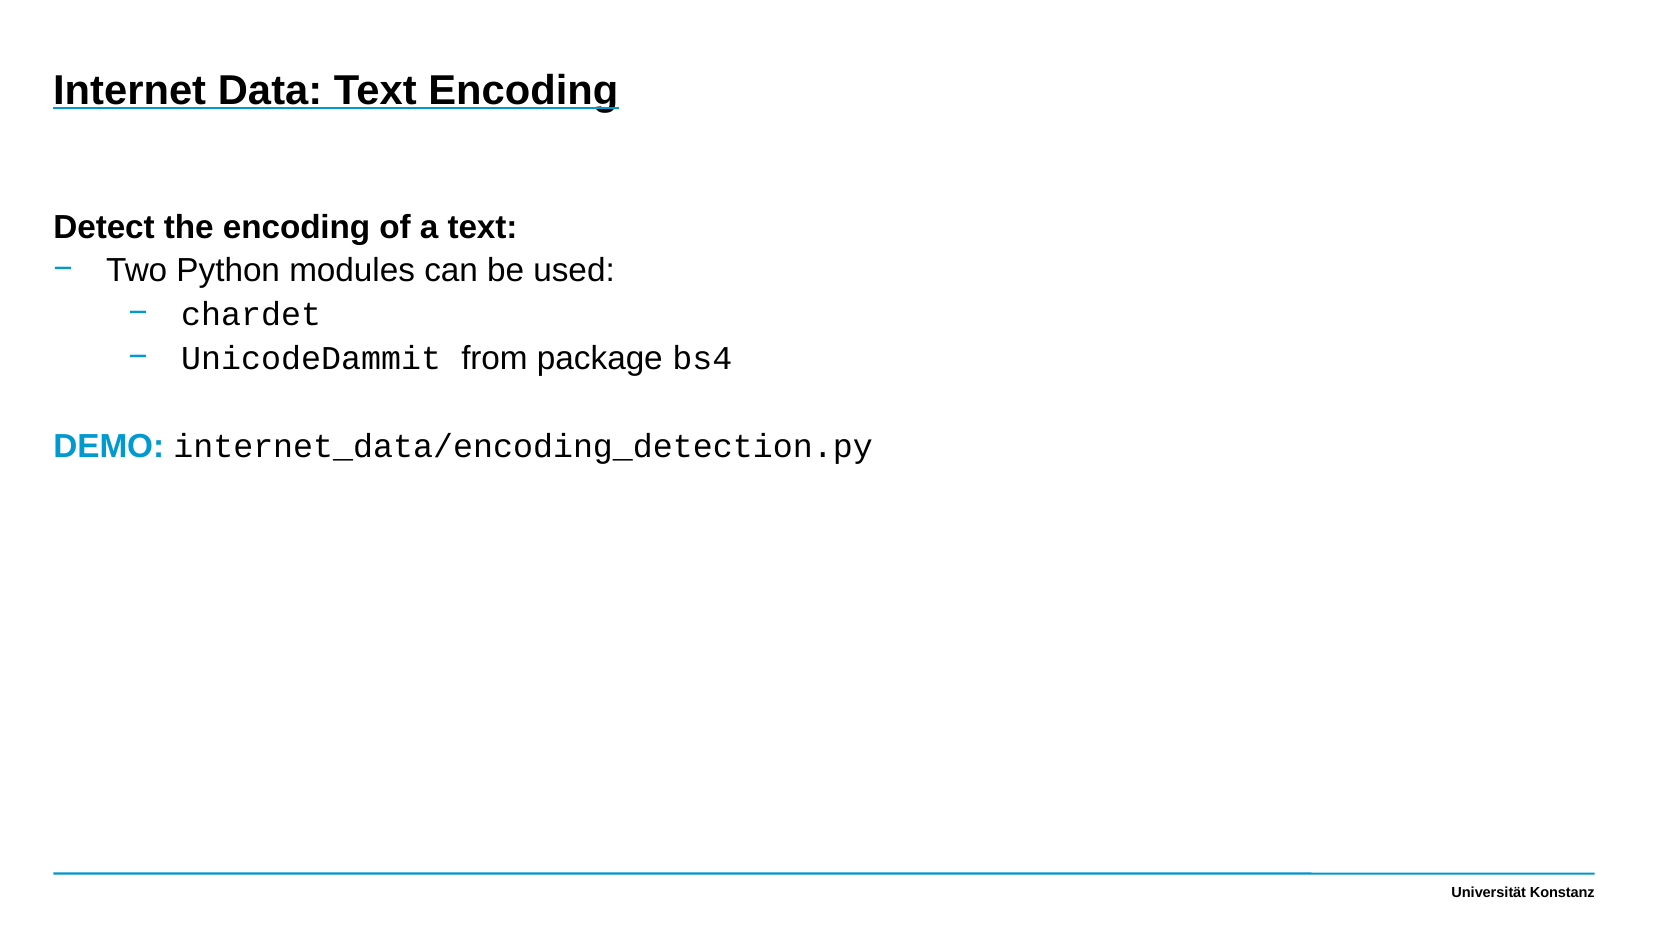

Internet Data: Text Encoding
Detect the encoding of a text:
Two Python modules can be used:
chardet
UnicodeDammit from package bs4

DEMO: internet_data/encoding_detection.py